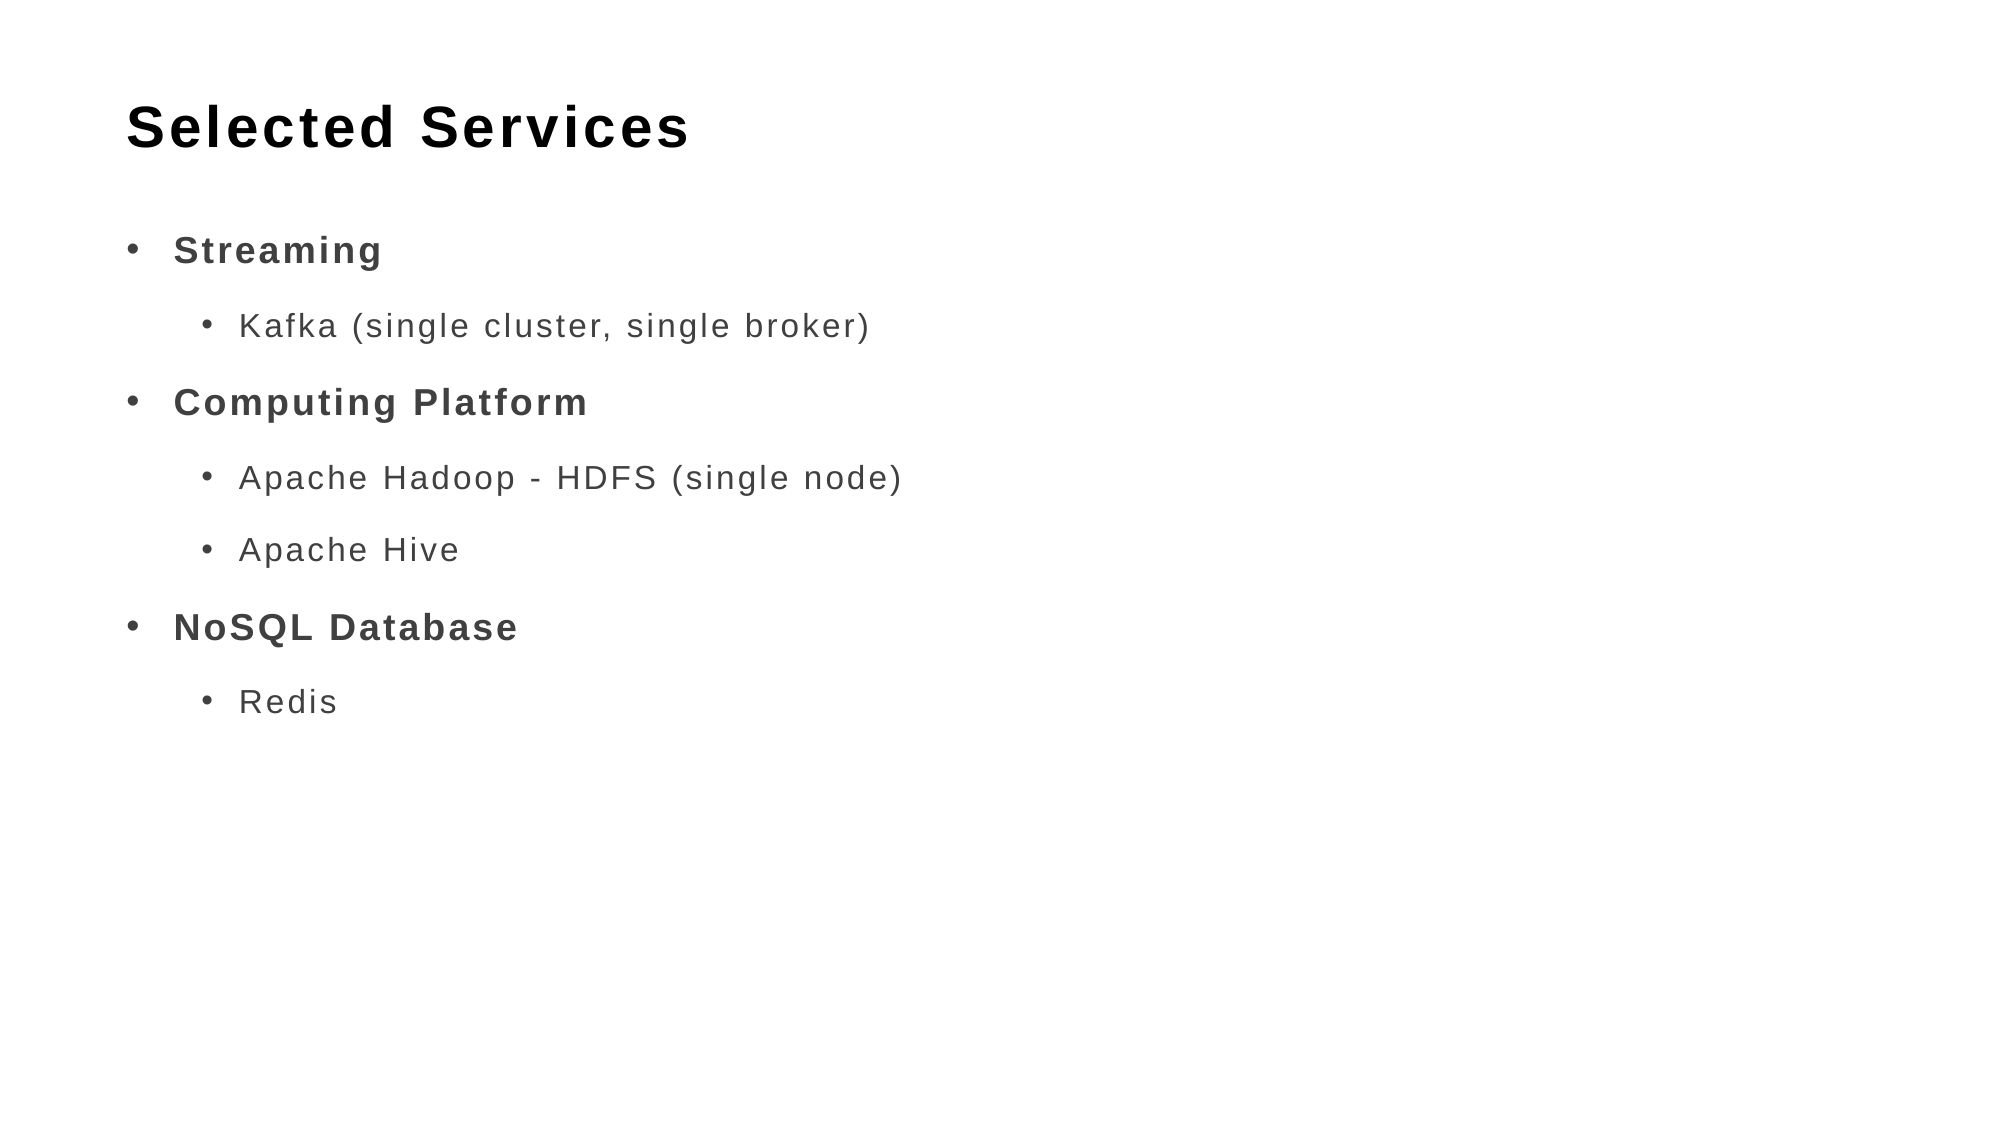

# Selected Services
Streaming
Kafka (single cluster, single broker)
Computing Platform
Apache Hadoop - HDFS (single node)
Apache Hive
NoSQL Database
Redis